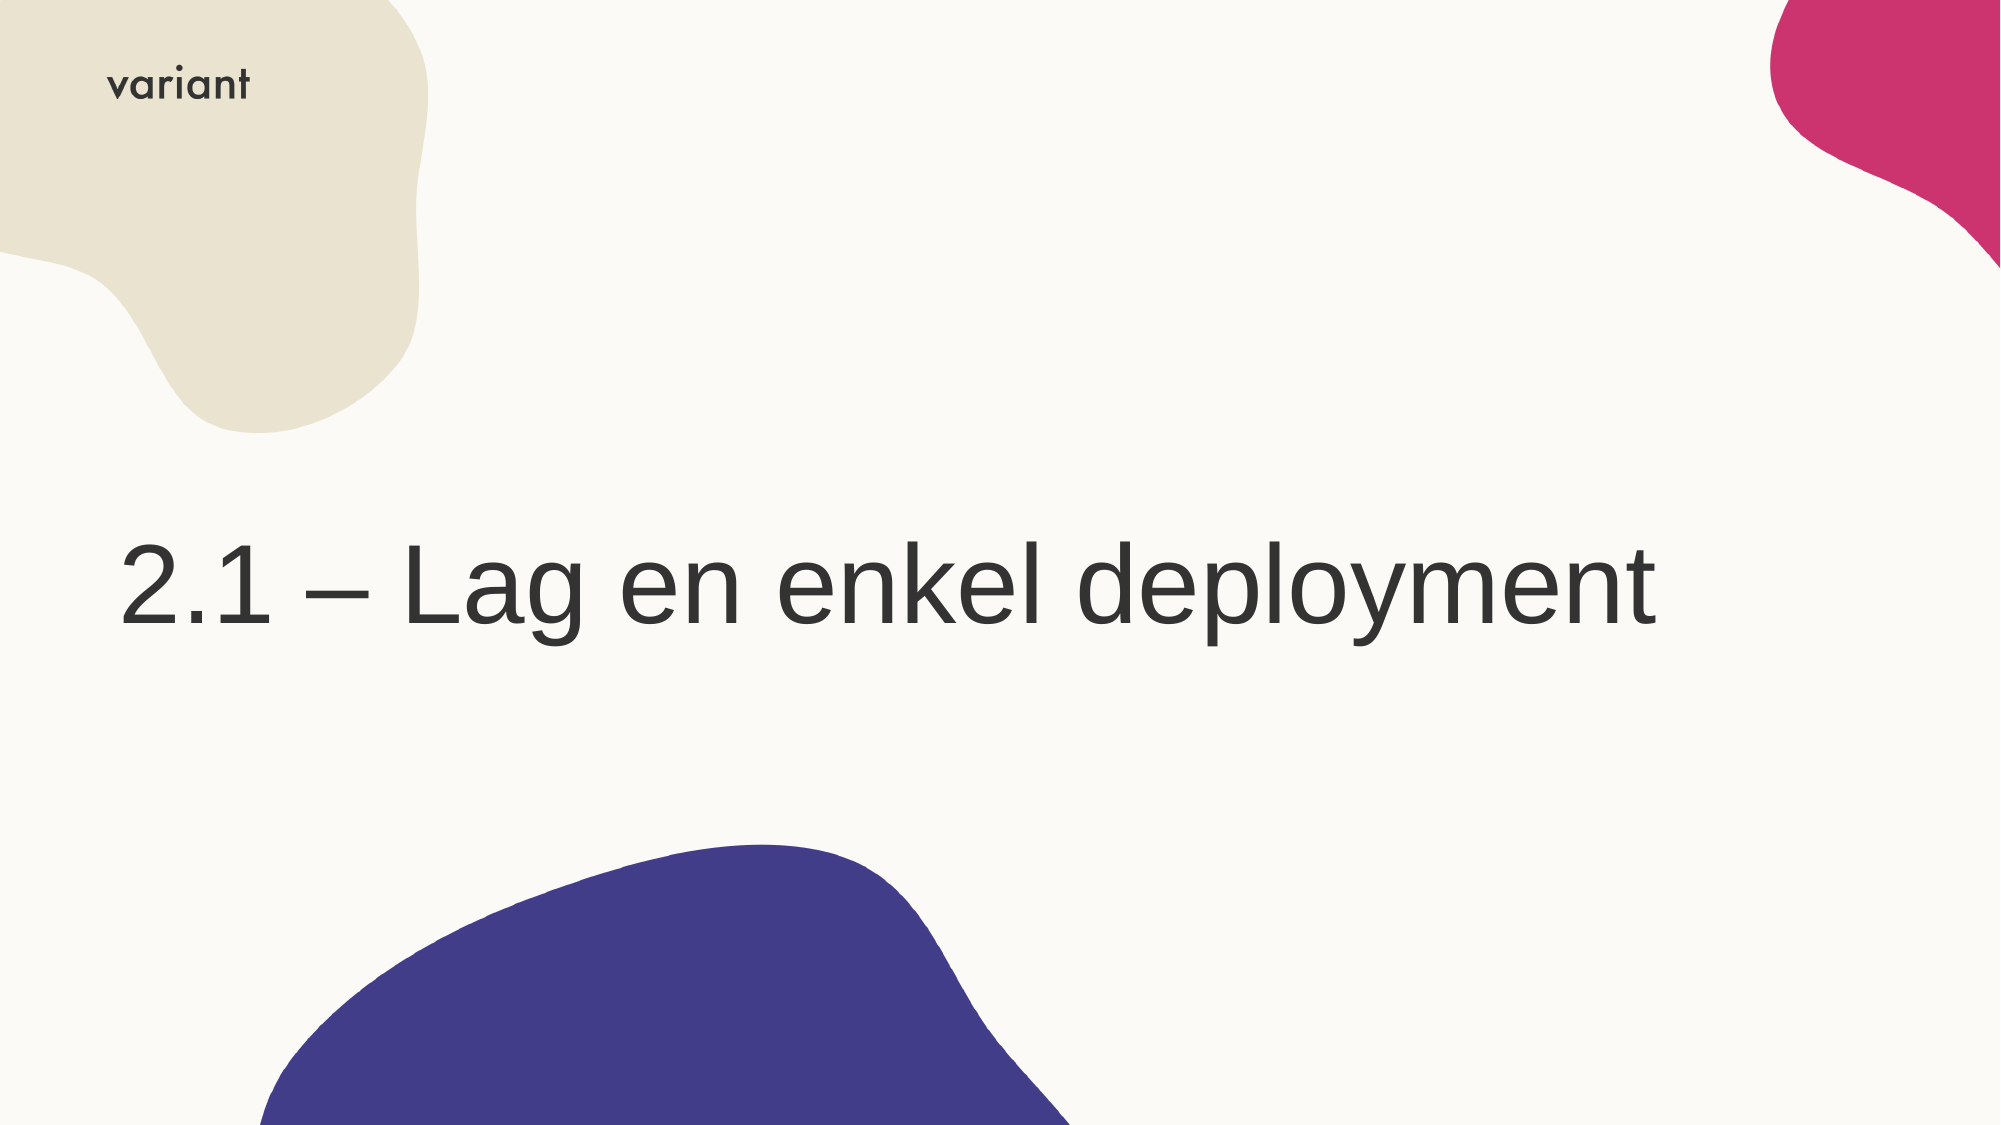

# 2.1 – Lag en enkel deployment